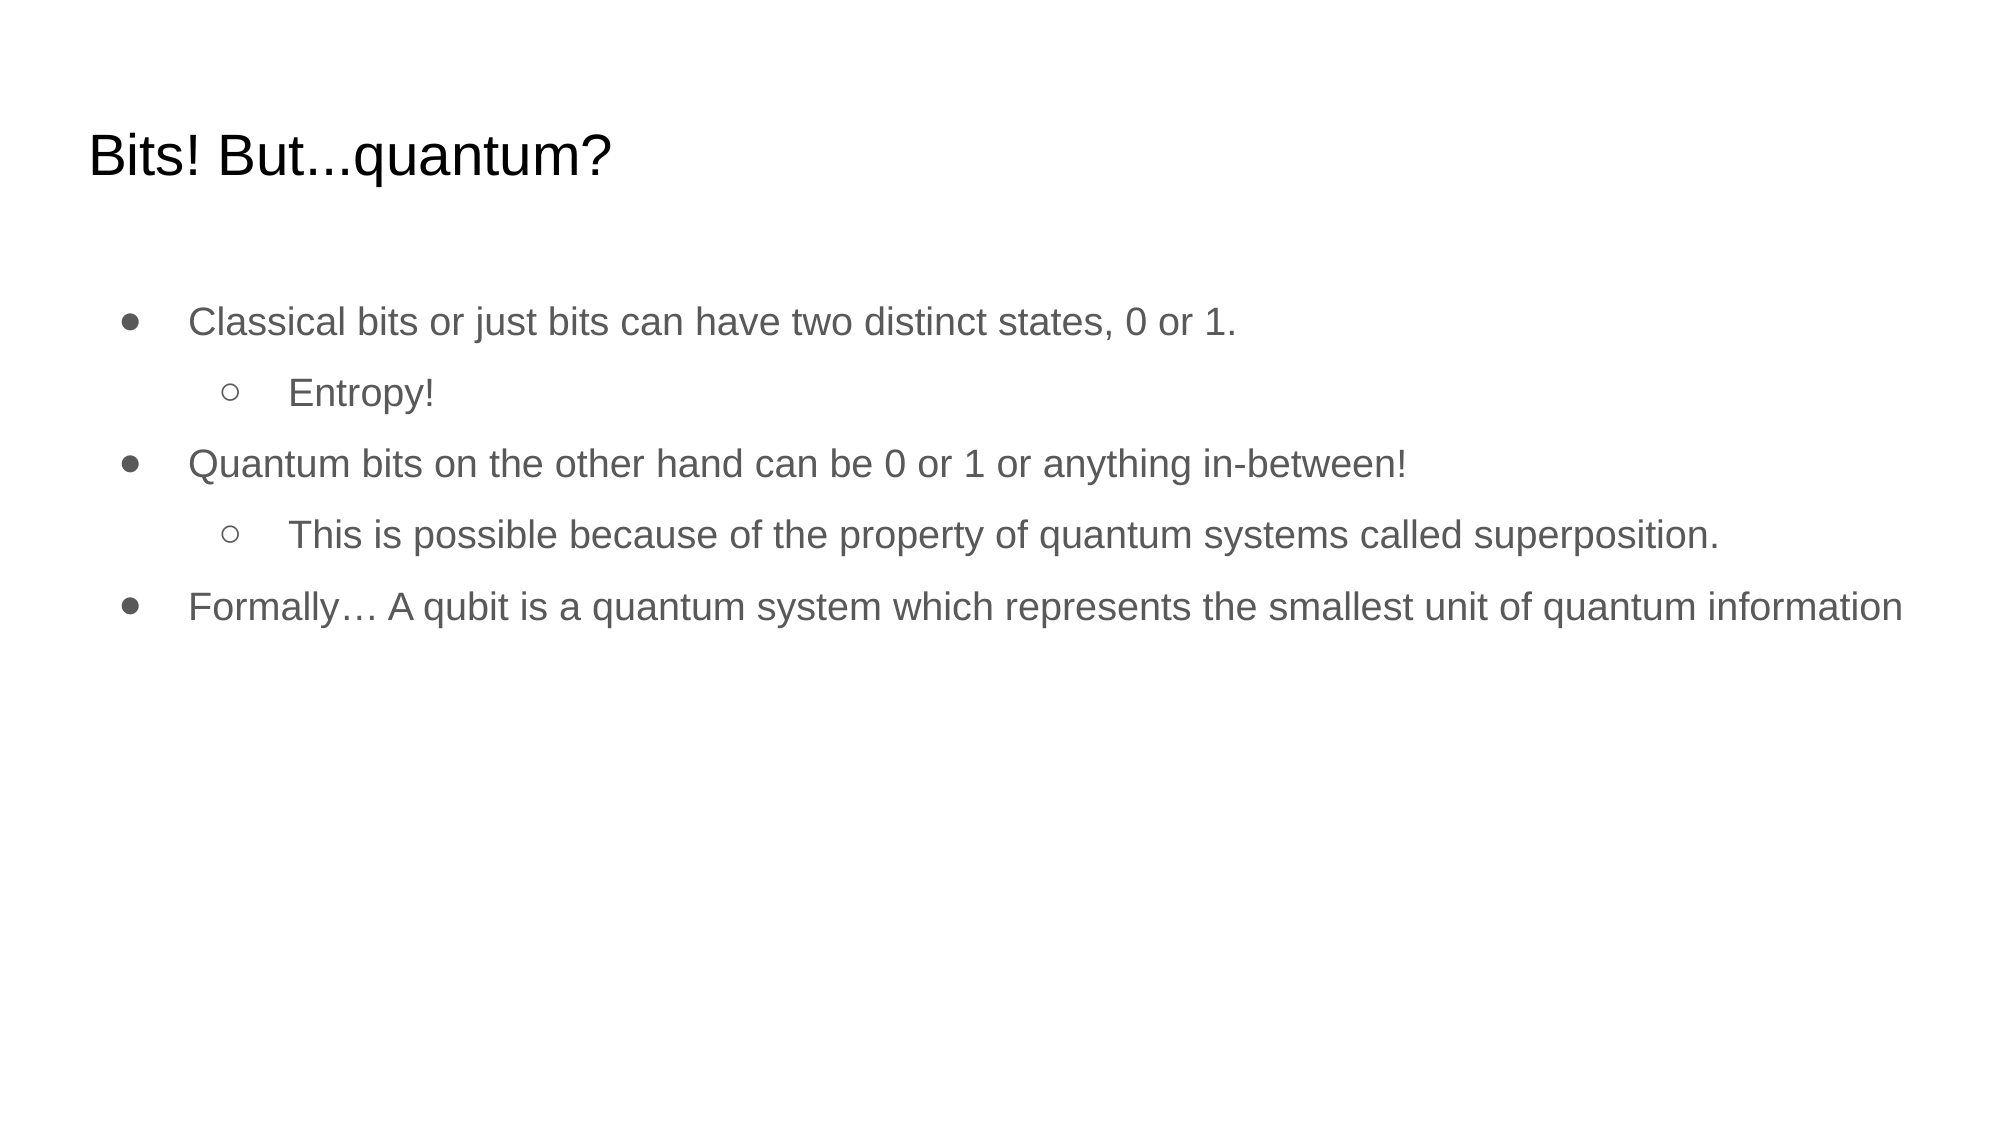

# Bits! But...quantum?
Classical bits or just bits can have two distinct states, 0 or 1.
Entropy!
Quantum bits on the other hand can be 0 or 1 or anything in-between!
This is possible because of the property of quantum systems called superposition.
Formally… A qubit is a quantum system which represents the smallest unit of quantum information